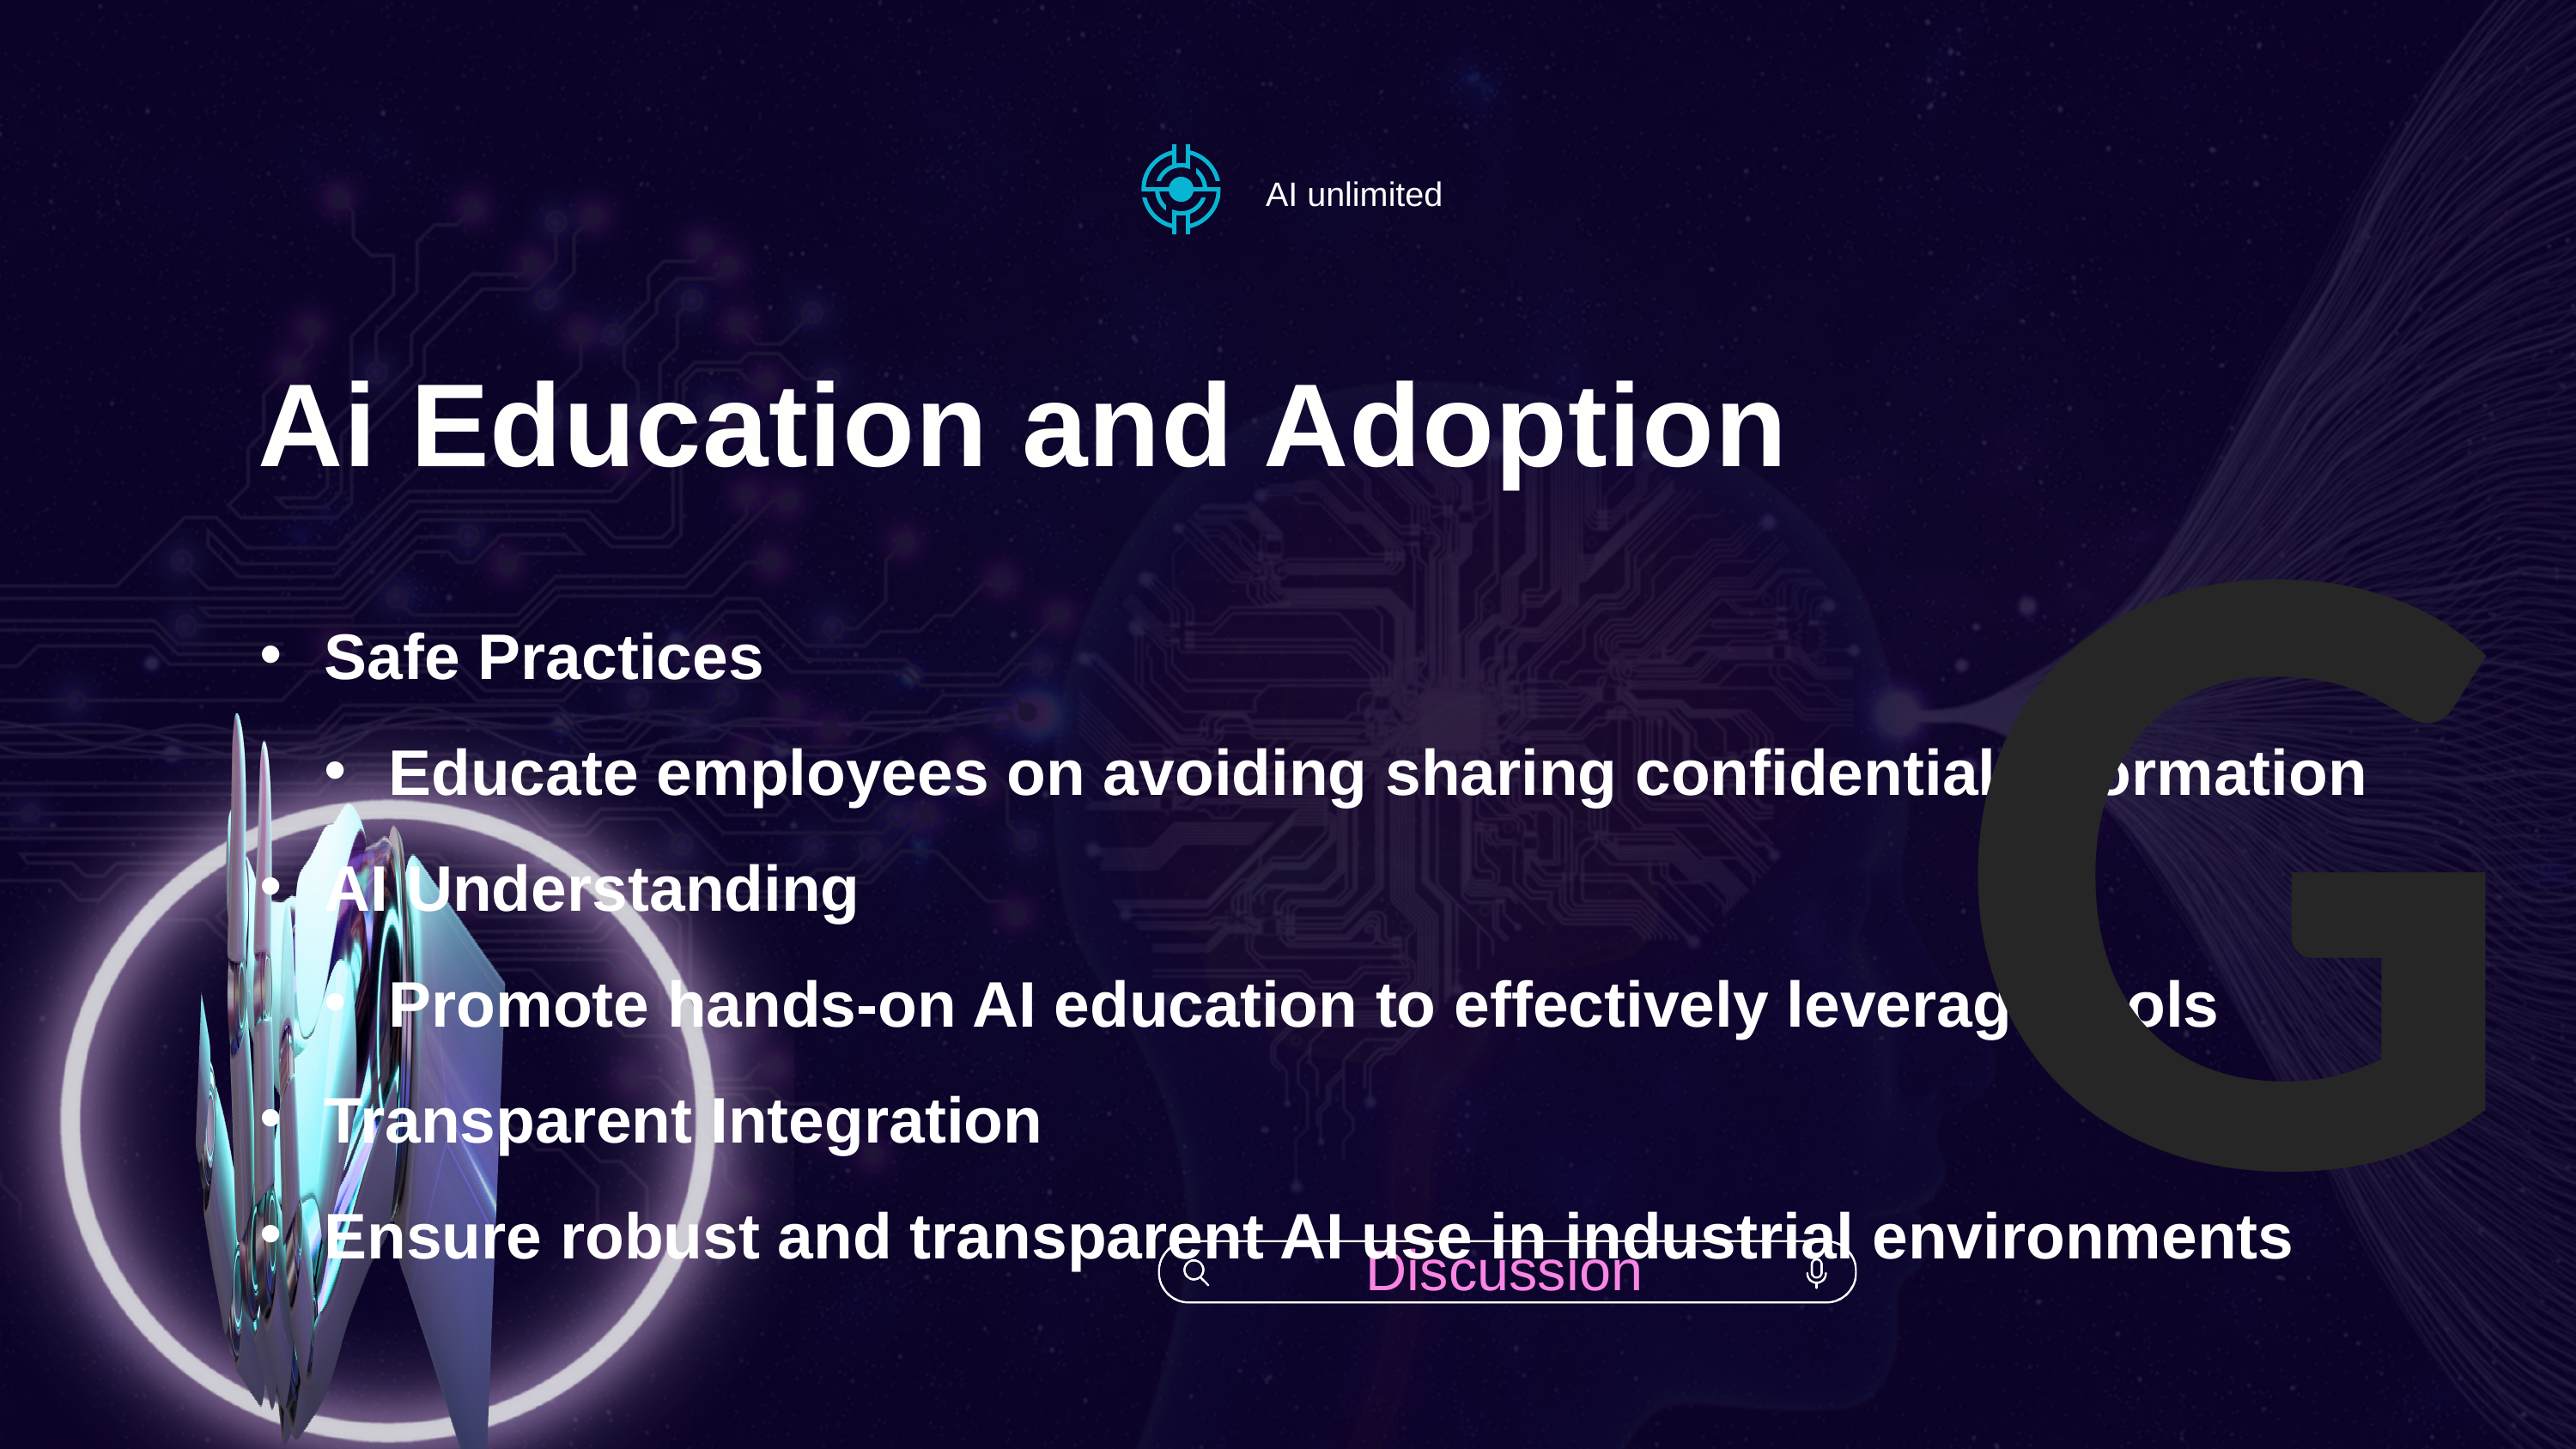

AI unlimited
G
Ai Education and Adoption
Safe Practices
Educate employees on avoiding sharing confidential information
AI Understanding
Promote hands-on AI education to effectively leverage tools
Transparent Integration
Ensure robust and transparent AI use in industrial environments

Discussion